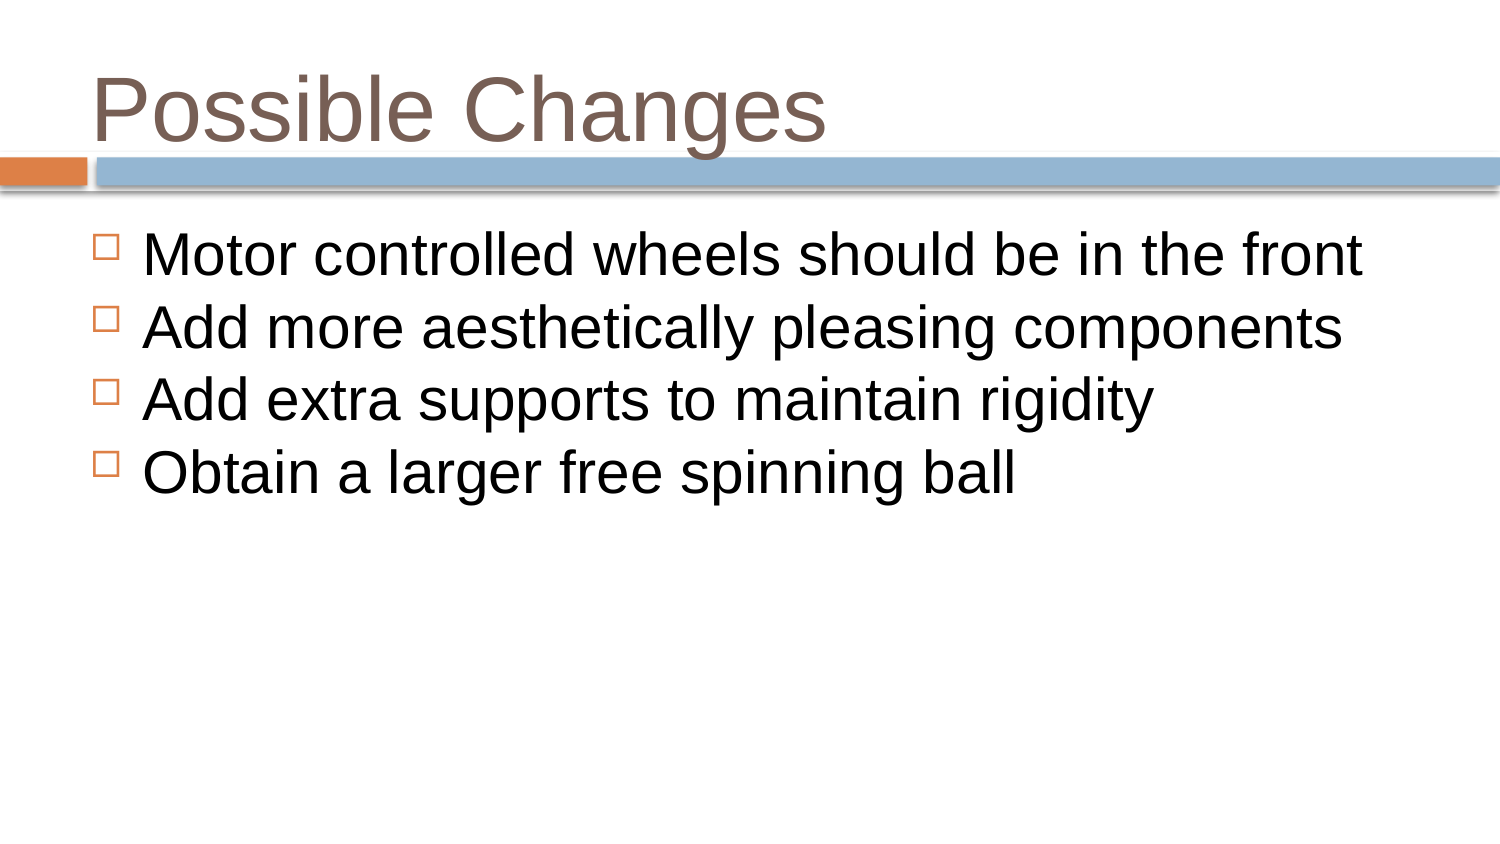

# Possible Changes
Motor controlled wheels should be in the front
Add more aesthetically pleasing components
Add extra supports to maintain rigidity
Obtain a larger free spinning ball